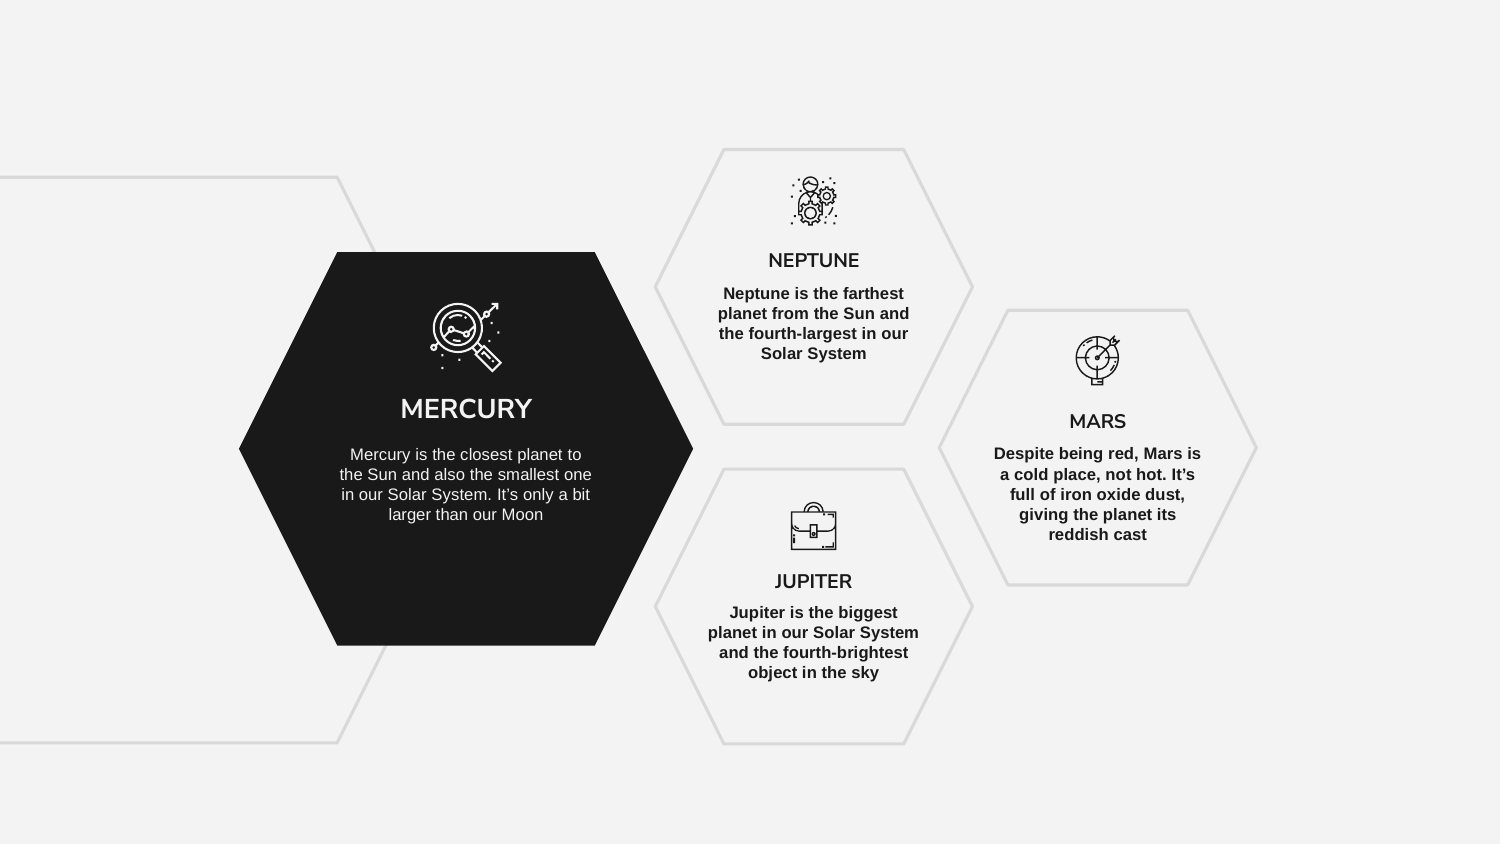

NEPTUNE

Neptune is the farthest planet from the Sun and the fourth-largest in our Solar System

MERCURY
MARS
Despite being red, Mars is a cold place, not hot. It’s full of iron oxide dust, giving the planet its reddish cast
Mercury is the closest planet to the Sun and also the smallest one in our Solar System. It’s only a bit larger than our Moon

JUPITER
Jupiter is the biggest planet in our Solar System and the fourth-brightest object in the sky